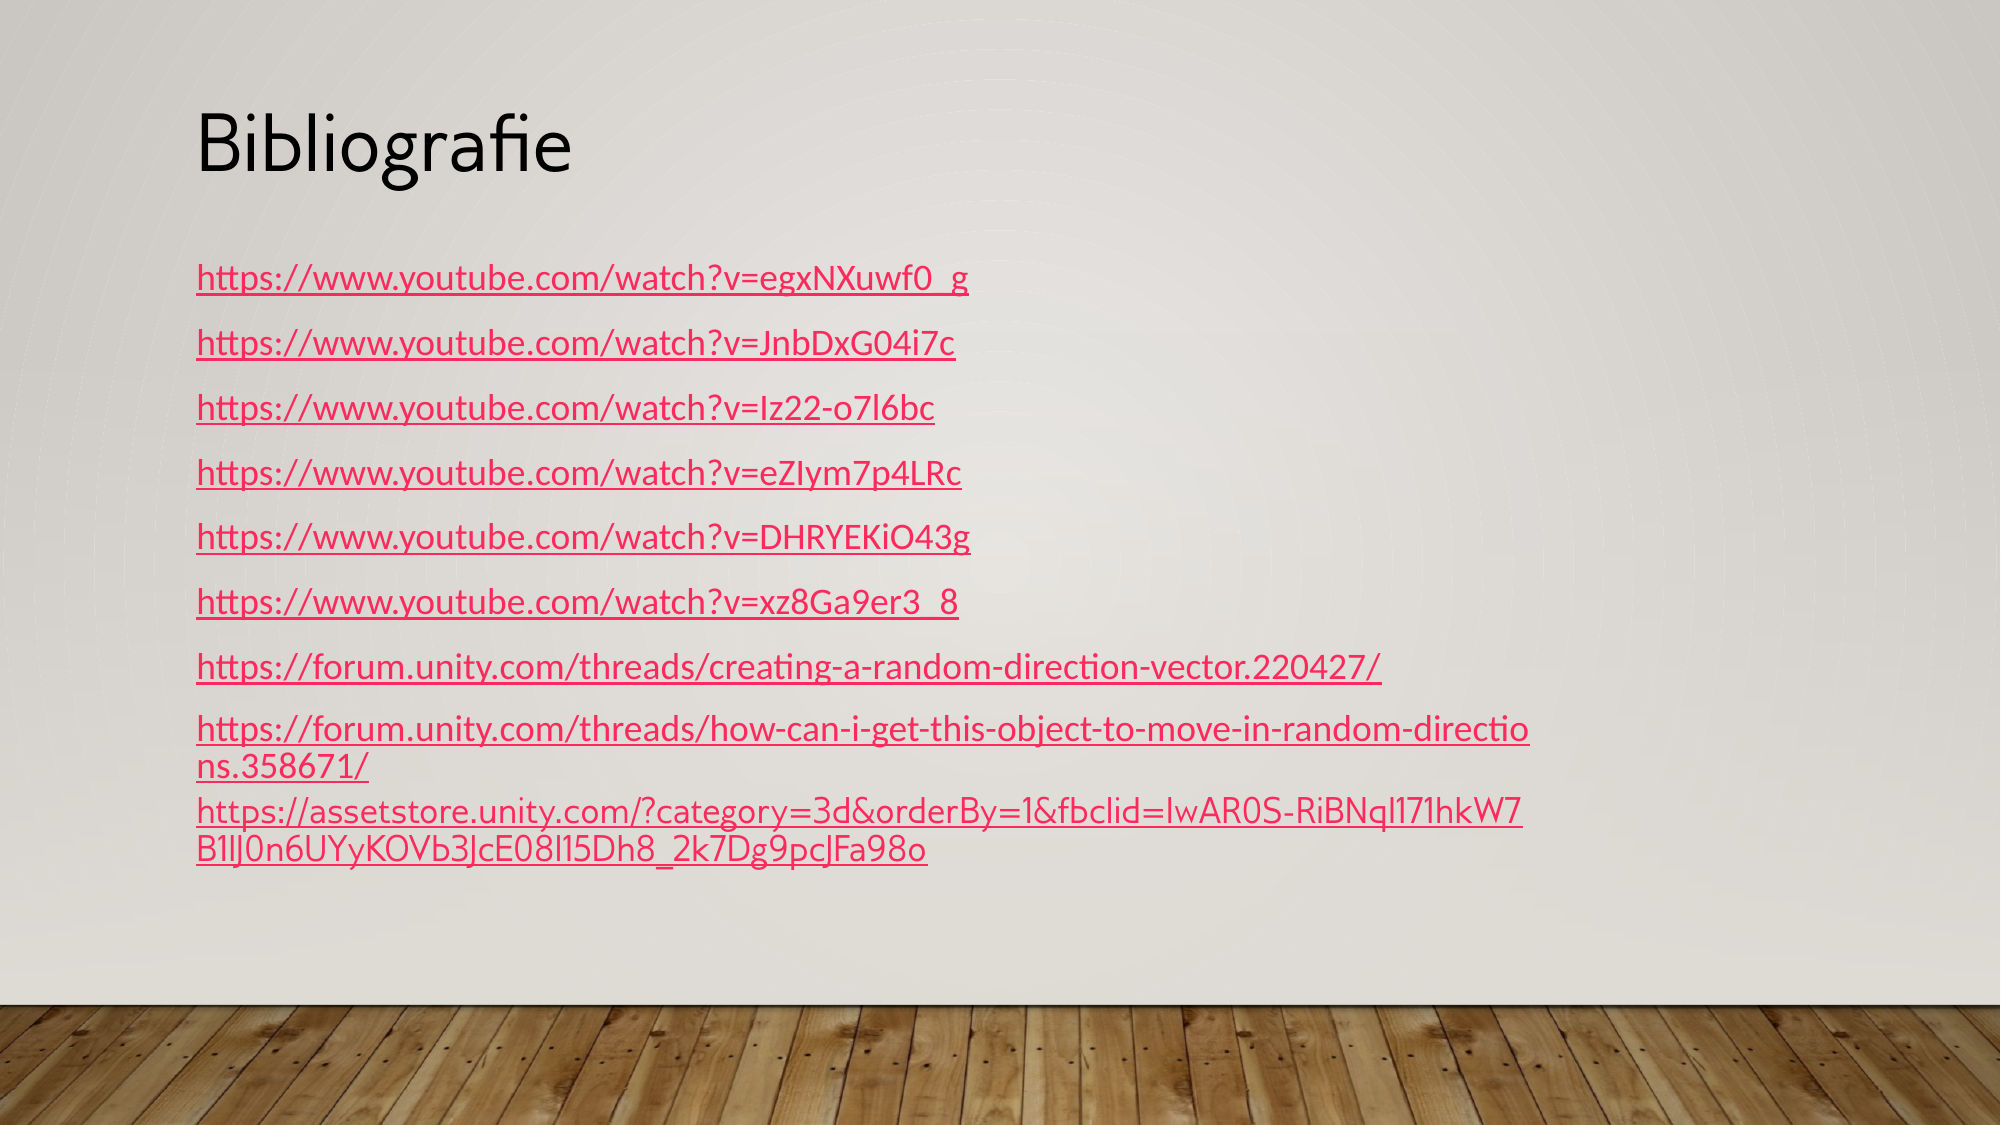

Bibliografie

https://www.youtube.com/watch?v=egxNXuwf0_g
https://www.youtube.com/watch?v=JnbDxG04i7c
https://www.youtube.com/watch?v=Iz22-o7l6bc
https://www.youtube.com/watch?v=eZIym7p4LRc
https://www.youtube.com/watch?v=DHRYEKiO43g
https://www.youtube.com/watch?v=xz8Ga9er3_8
https://forum.unity.com/threads/creating-a-random-direction-vector.220427/
https://forum.unity.com/threads/how-can-i-get-this-object-to-move-in-random-directions.358671/
https://assetstore.unity.com/?category=3d&orderBy=1&fbclid=IwAR0S-RiBNqI171hkW7B1IJ0n6UYyKOVb3JcE08I15Dh8_2k7Dg9pcJFa98o